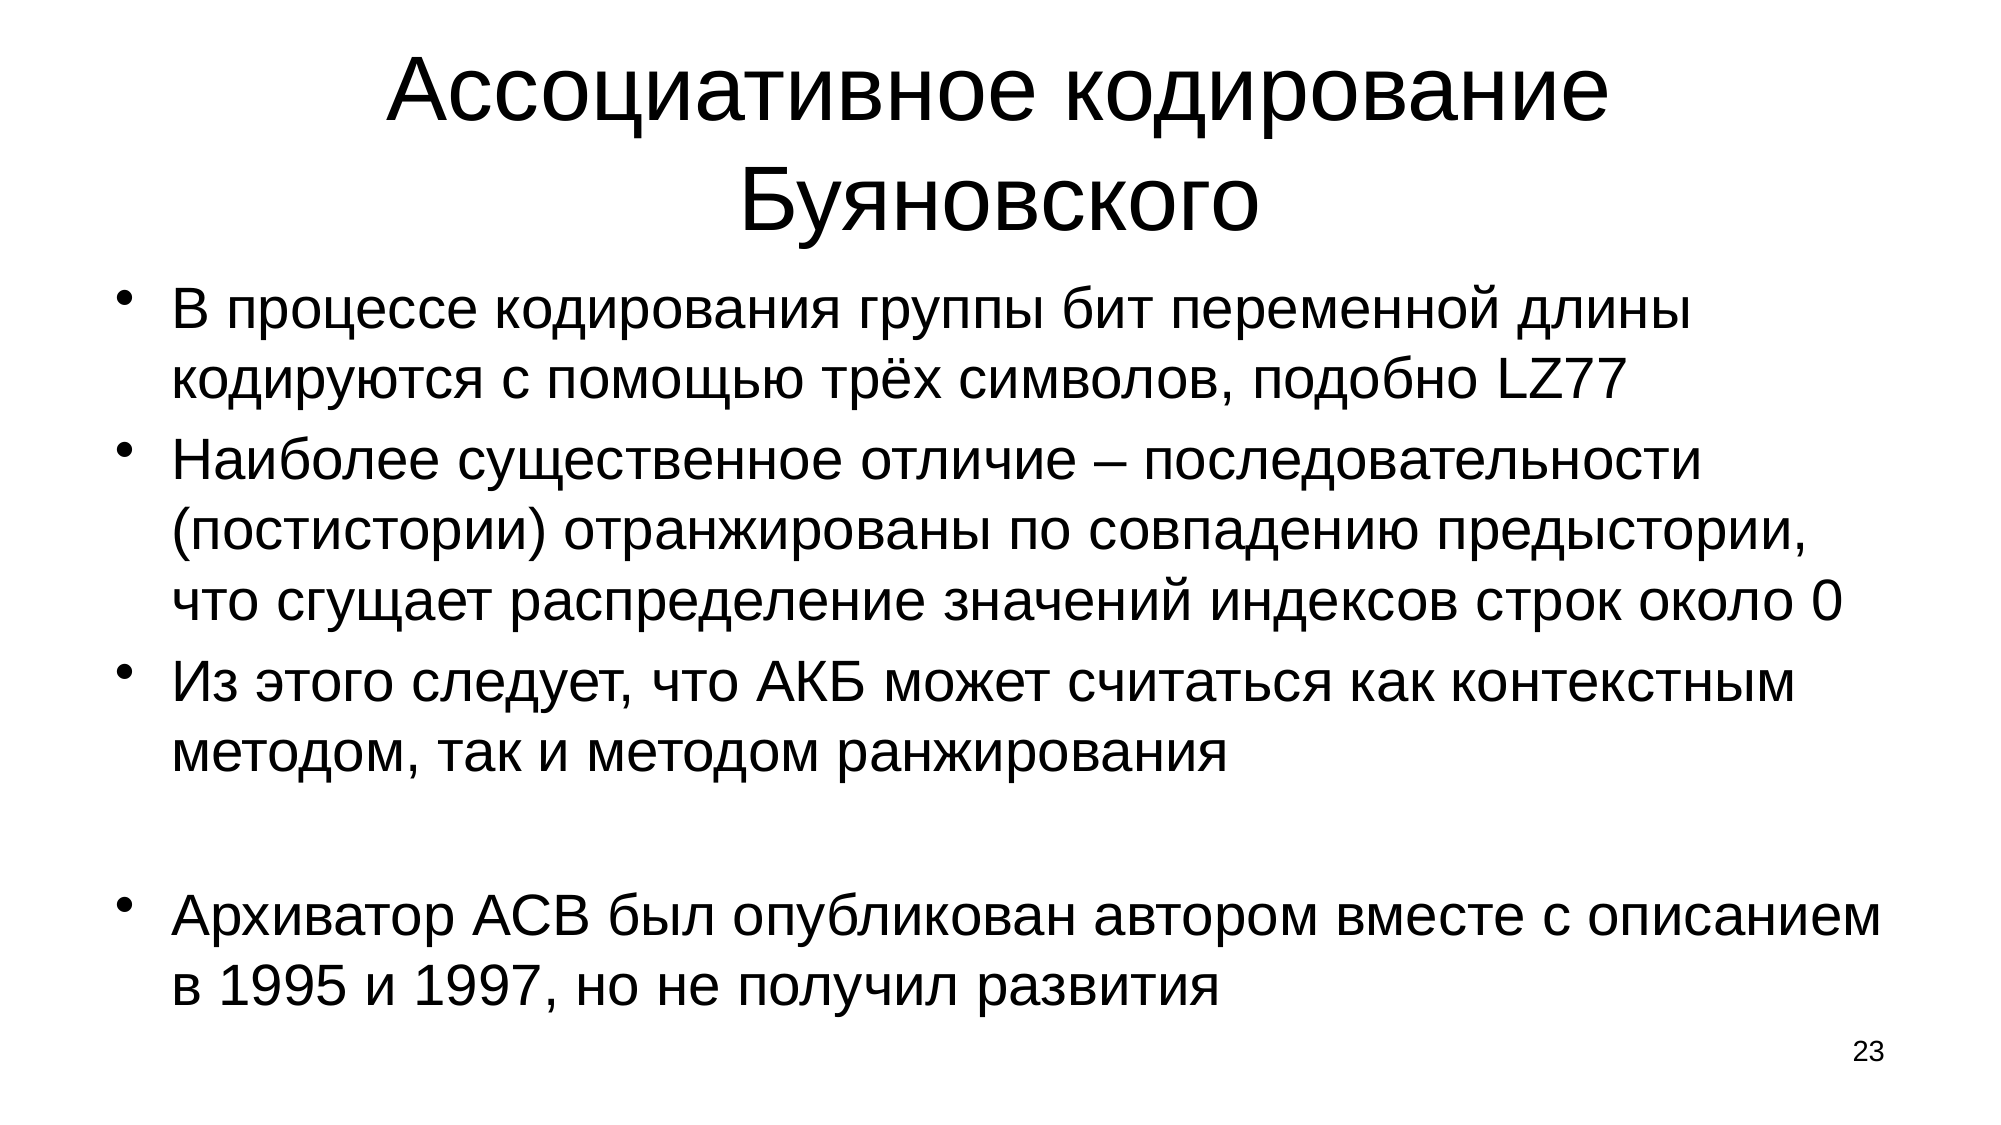

# Ассоциативное кодирование Буяновского
В процессе кодирования группы бит переменной длины кодируются с помощью трёх символов, подобно LZ77
Наиболее существенное отличие – последовательности (постистории) отранжированы по совпадению предыстории, что сгущает распределение значений индексов строк около 0
Из этого следует, что АКБ может считаться как контекстным методом, так и методом ранжирования

Архиватор ACB был опубликован автором вместе с описанием в 1995 и 1997, но не получил развития
23